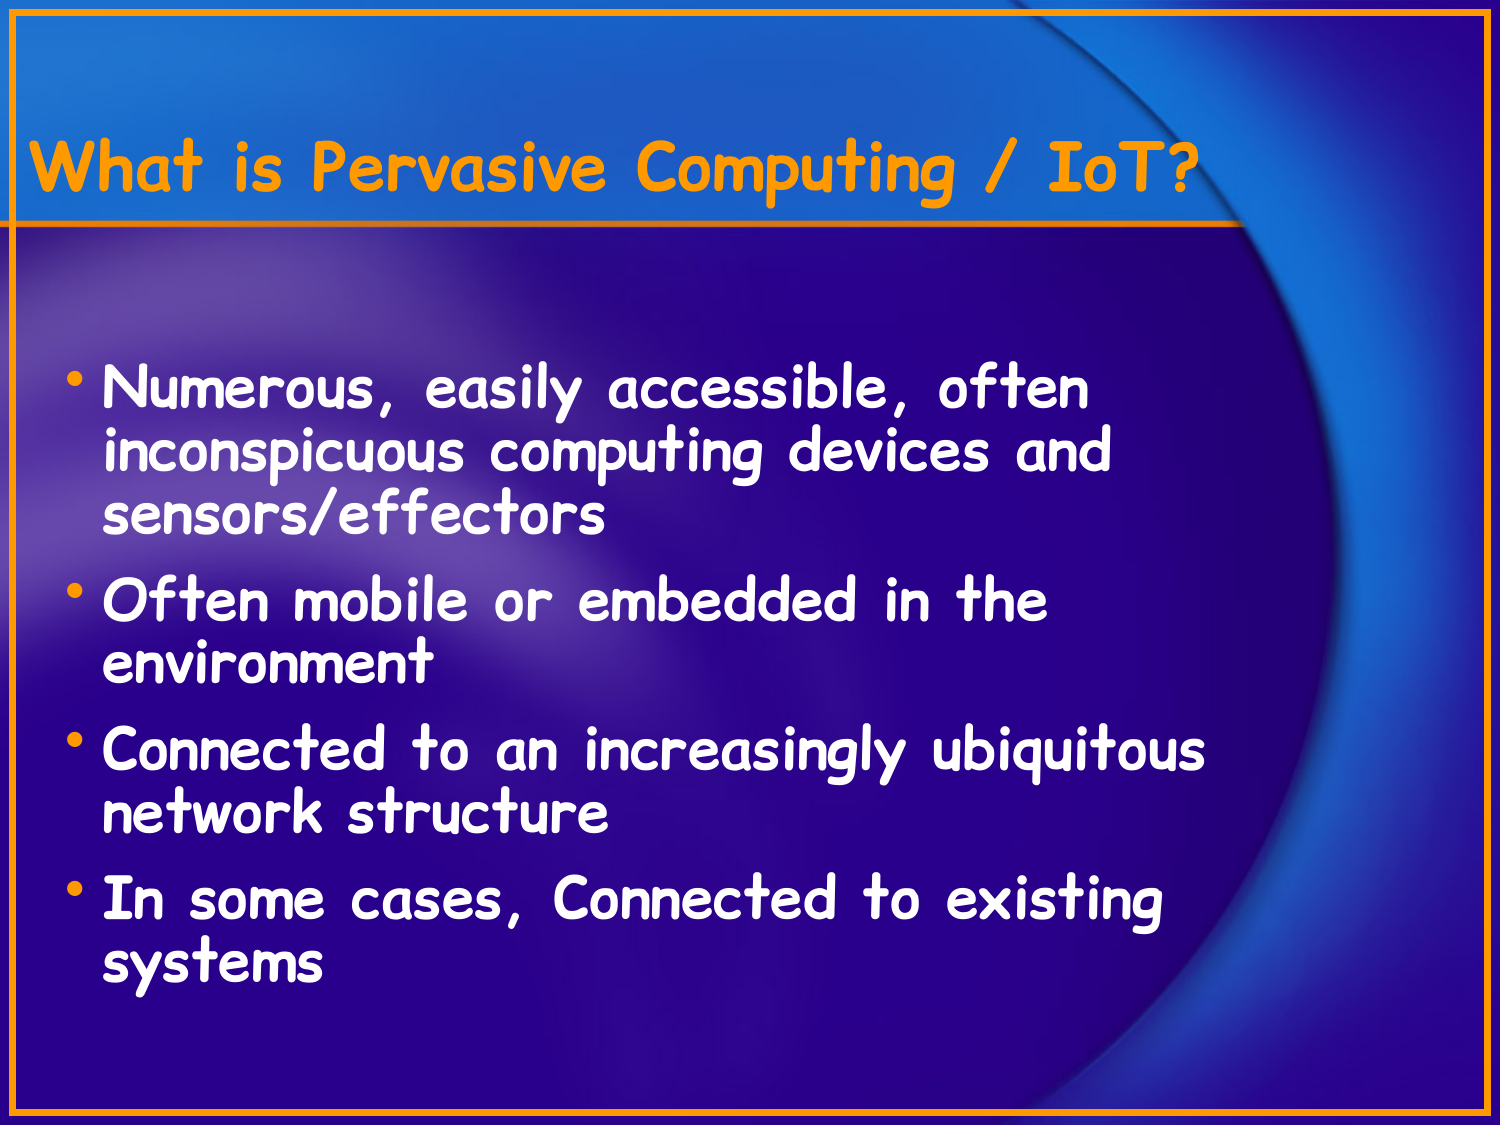

# What is Pervasive Computing / IoT?
Numerous, easily accessible, often inconspicuous computing devices and sensors/effectors
Often mobile or embedded in the environment
Connected to an increasingly ubiquitous network structure
In some cases, Connected to existing systems